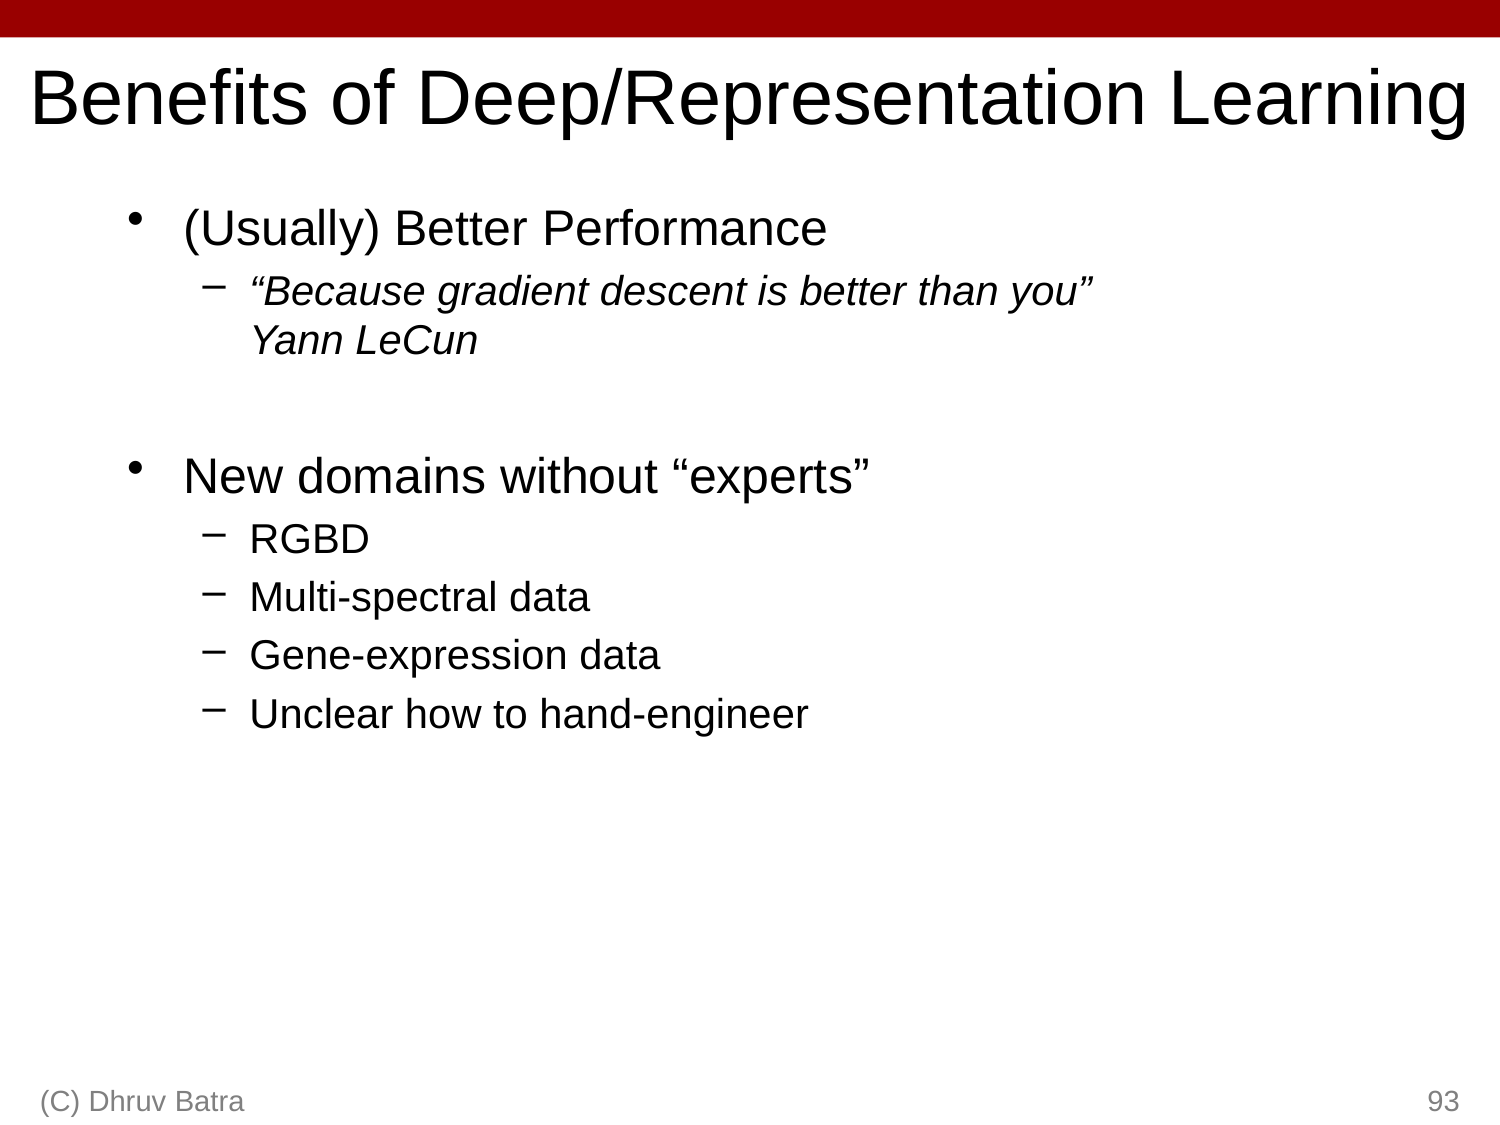

# Benefits of Deep/Representation Learning
(Usually) Better Performance
“Because gradient descent is better than you”
Yann LeCun

New domains without “experts”
RGBD
Multi-spectral data
Gene-expression data
Unclear how to hand-engineer

(C) Dhruv Batra
93